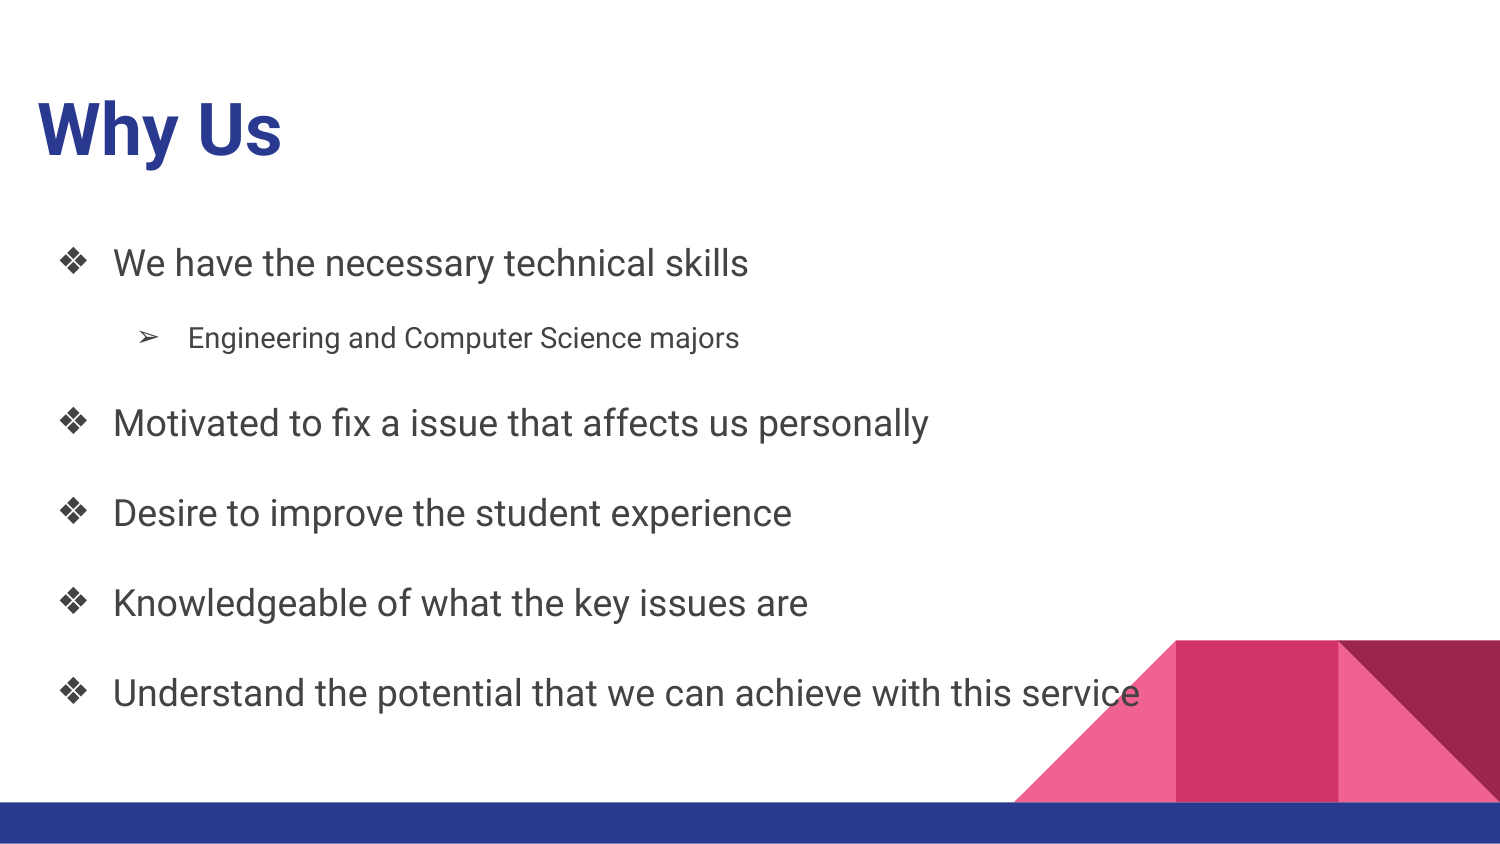

# Why Us
We have the necessary technical skills
Engineering and Computer Science majors
Motivated to fix a issue that affects us personally
Desire to improve the student experience
Knowledgeable of what the key issues are
Understand the potential that we can achieve with this service